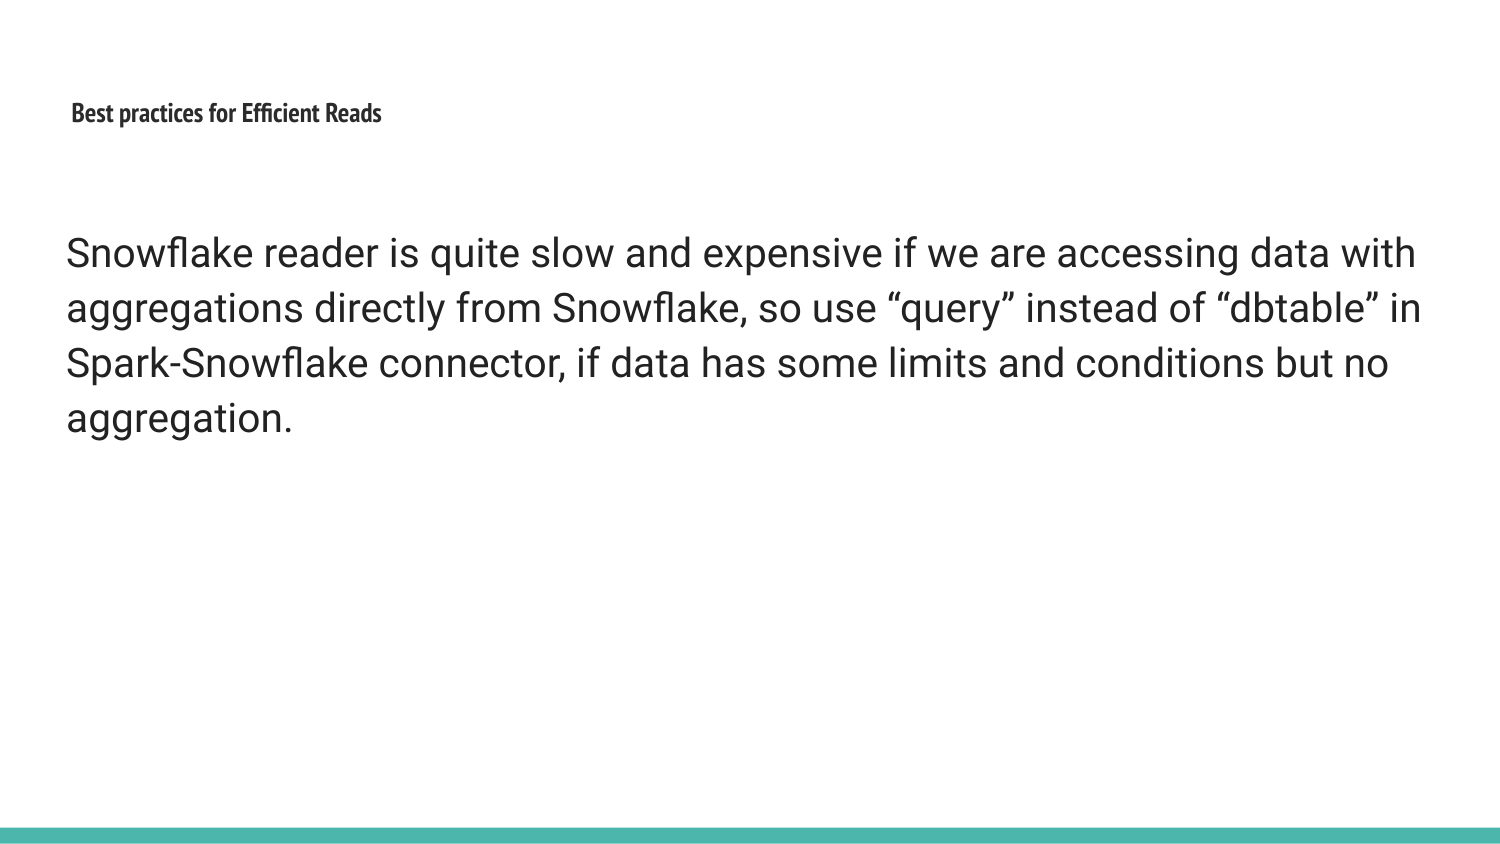

# Best practices for Efficient Reads

Snowflake reader is quite slow and expensive if we are accessing data with aggregations directly from Snowflake, so use “query” instead of “dbtable” in Spark-Snowflake connector, if data has some limits and conditions but no aggregation.